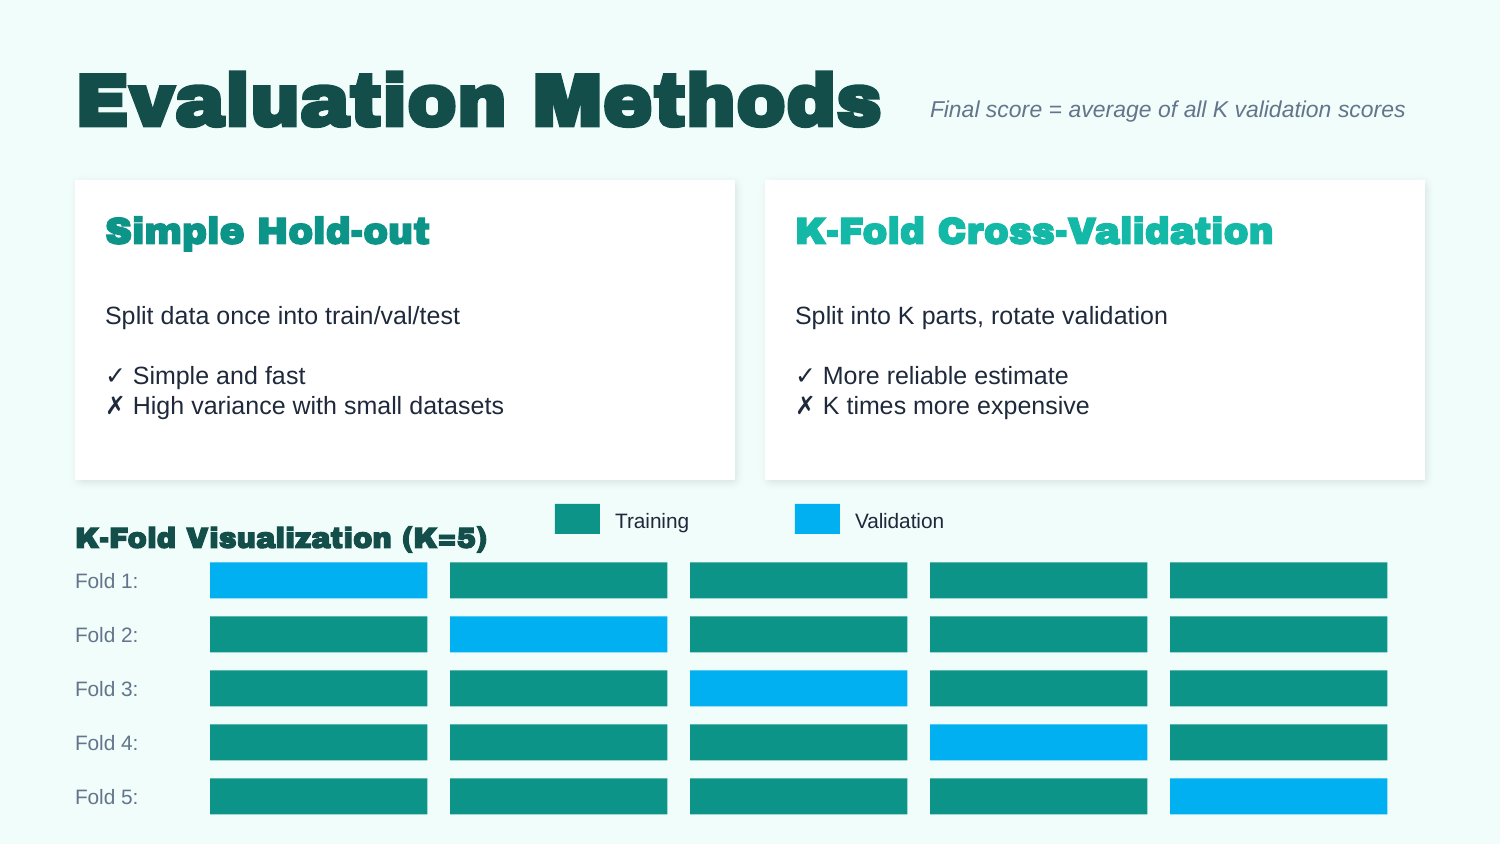

Evaluation Methods
Final score = average of all K validation scores

Simple Hold-out
K-Fold Cross-Validation
Split data once into train/val/test

✓ Simple and fast
✗ High variance with small datasets
Split into K parts, rotate validation

✓ More reliable estimate
✗ K times more expensive
Training
Validation

K-Fold Visualization (K=5)
Fold 1:

Fold 2:

Fold 3:

Fold 4:

Fold 5: